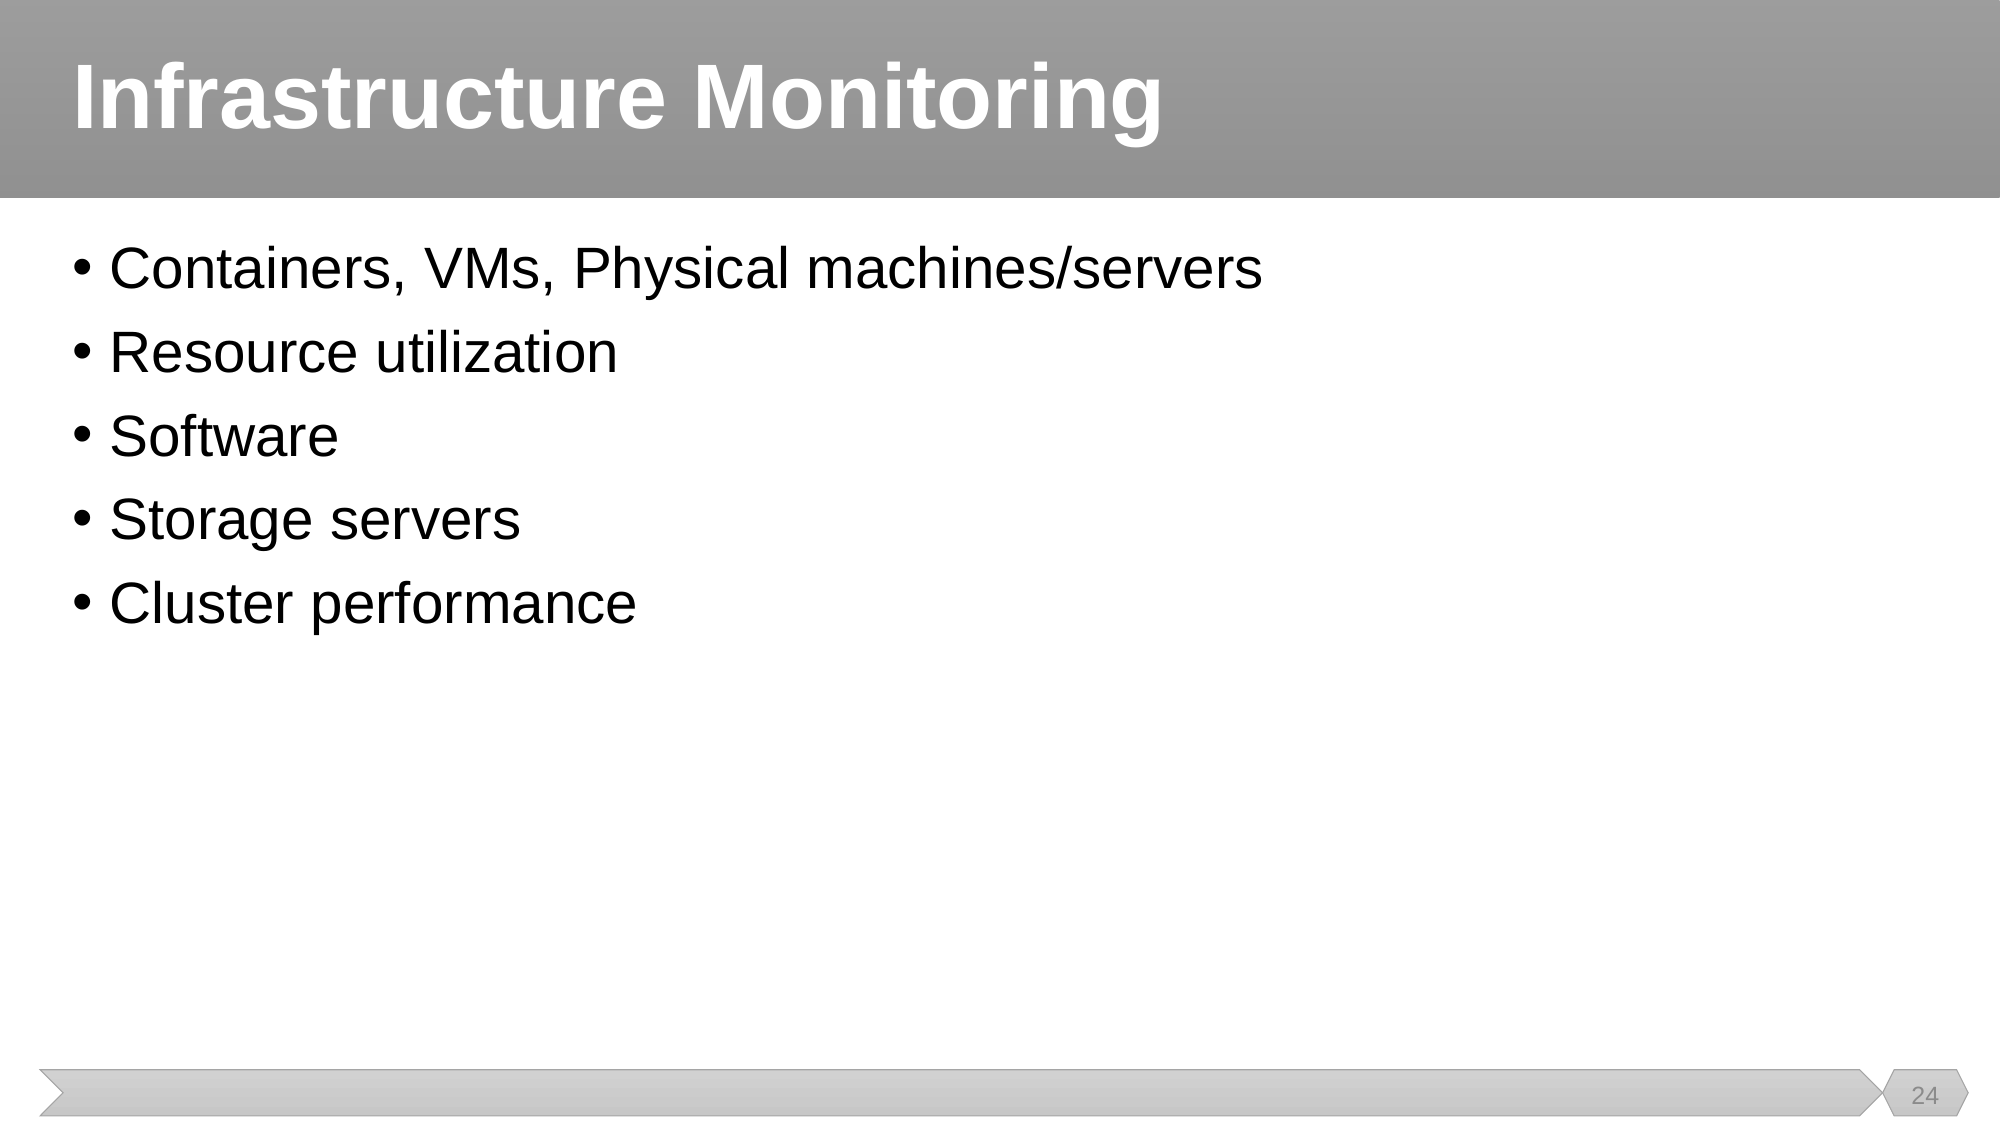

# Infrastructure Monitoring
Containers, VMs, Physical machines/servers
Resource utilization
Software
Storage servers
Cluster performance
24